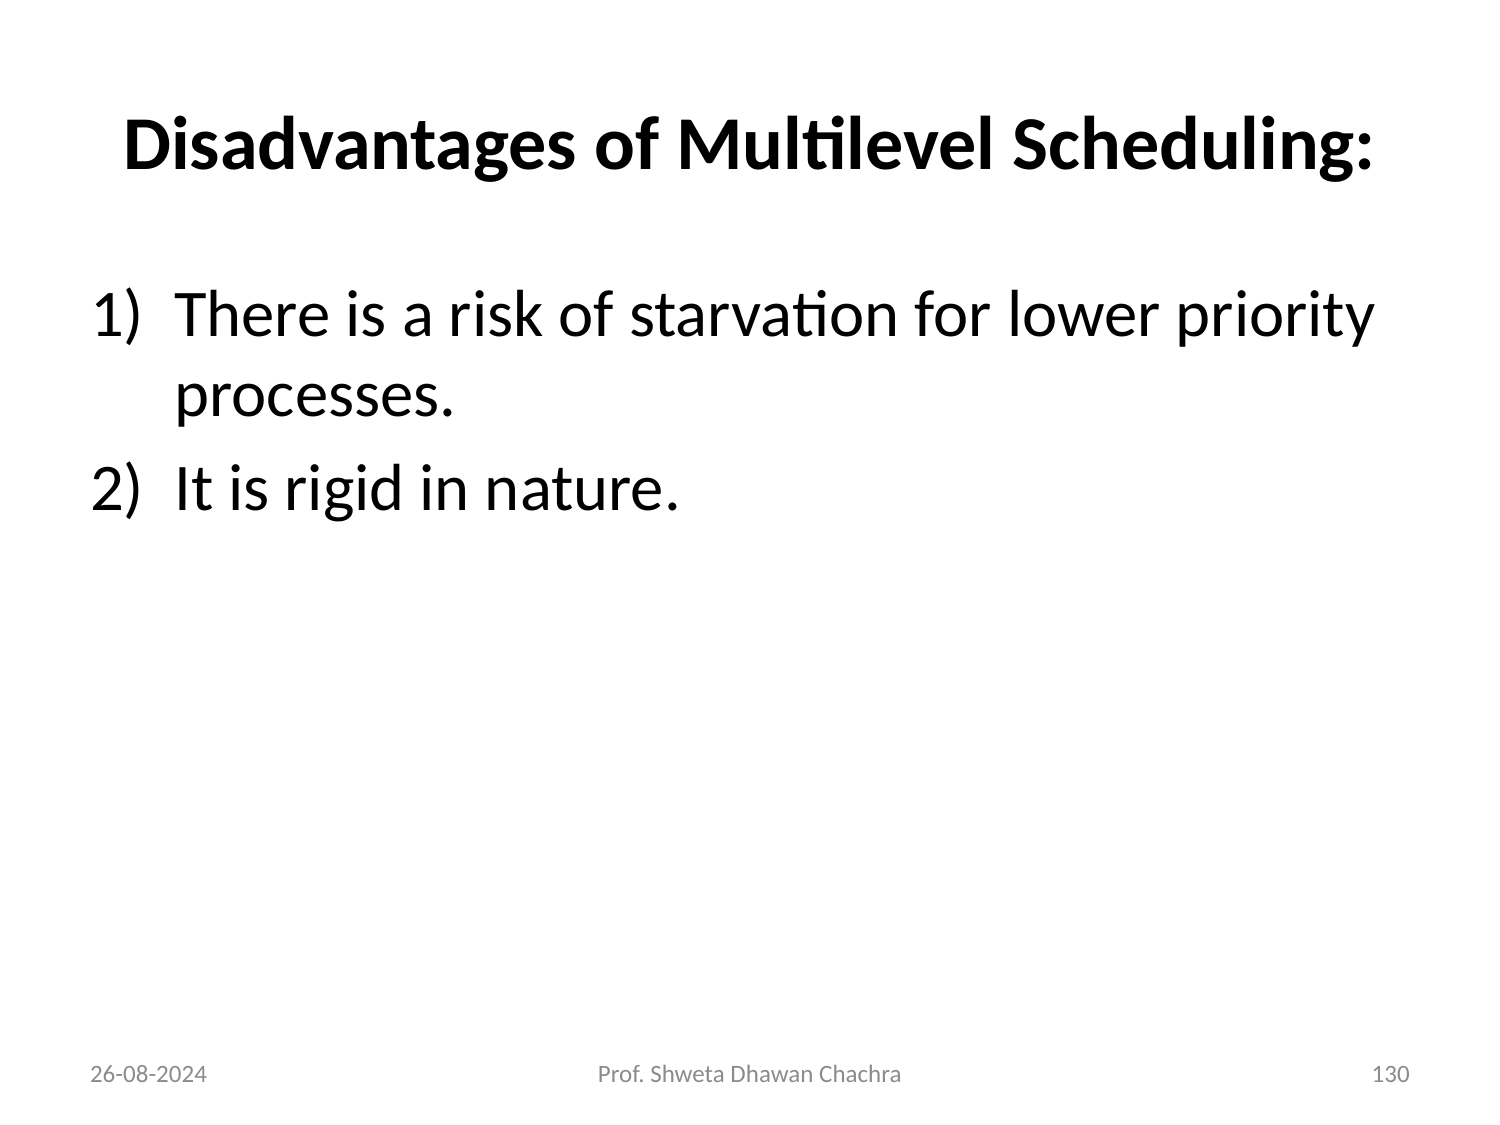

# Disadvantages of Multilevel Scheduling:
There is a risk of starvation for lower priority processes.
It is rigid in nature.

26-08-2024
Prof. Shweta Dhawan Chachra
130